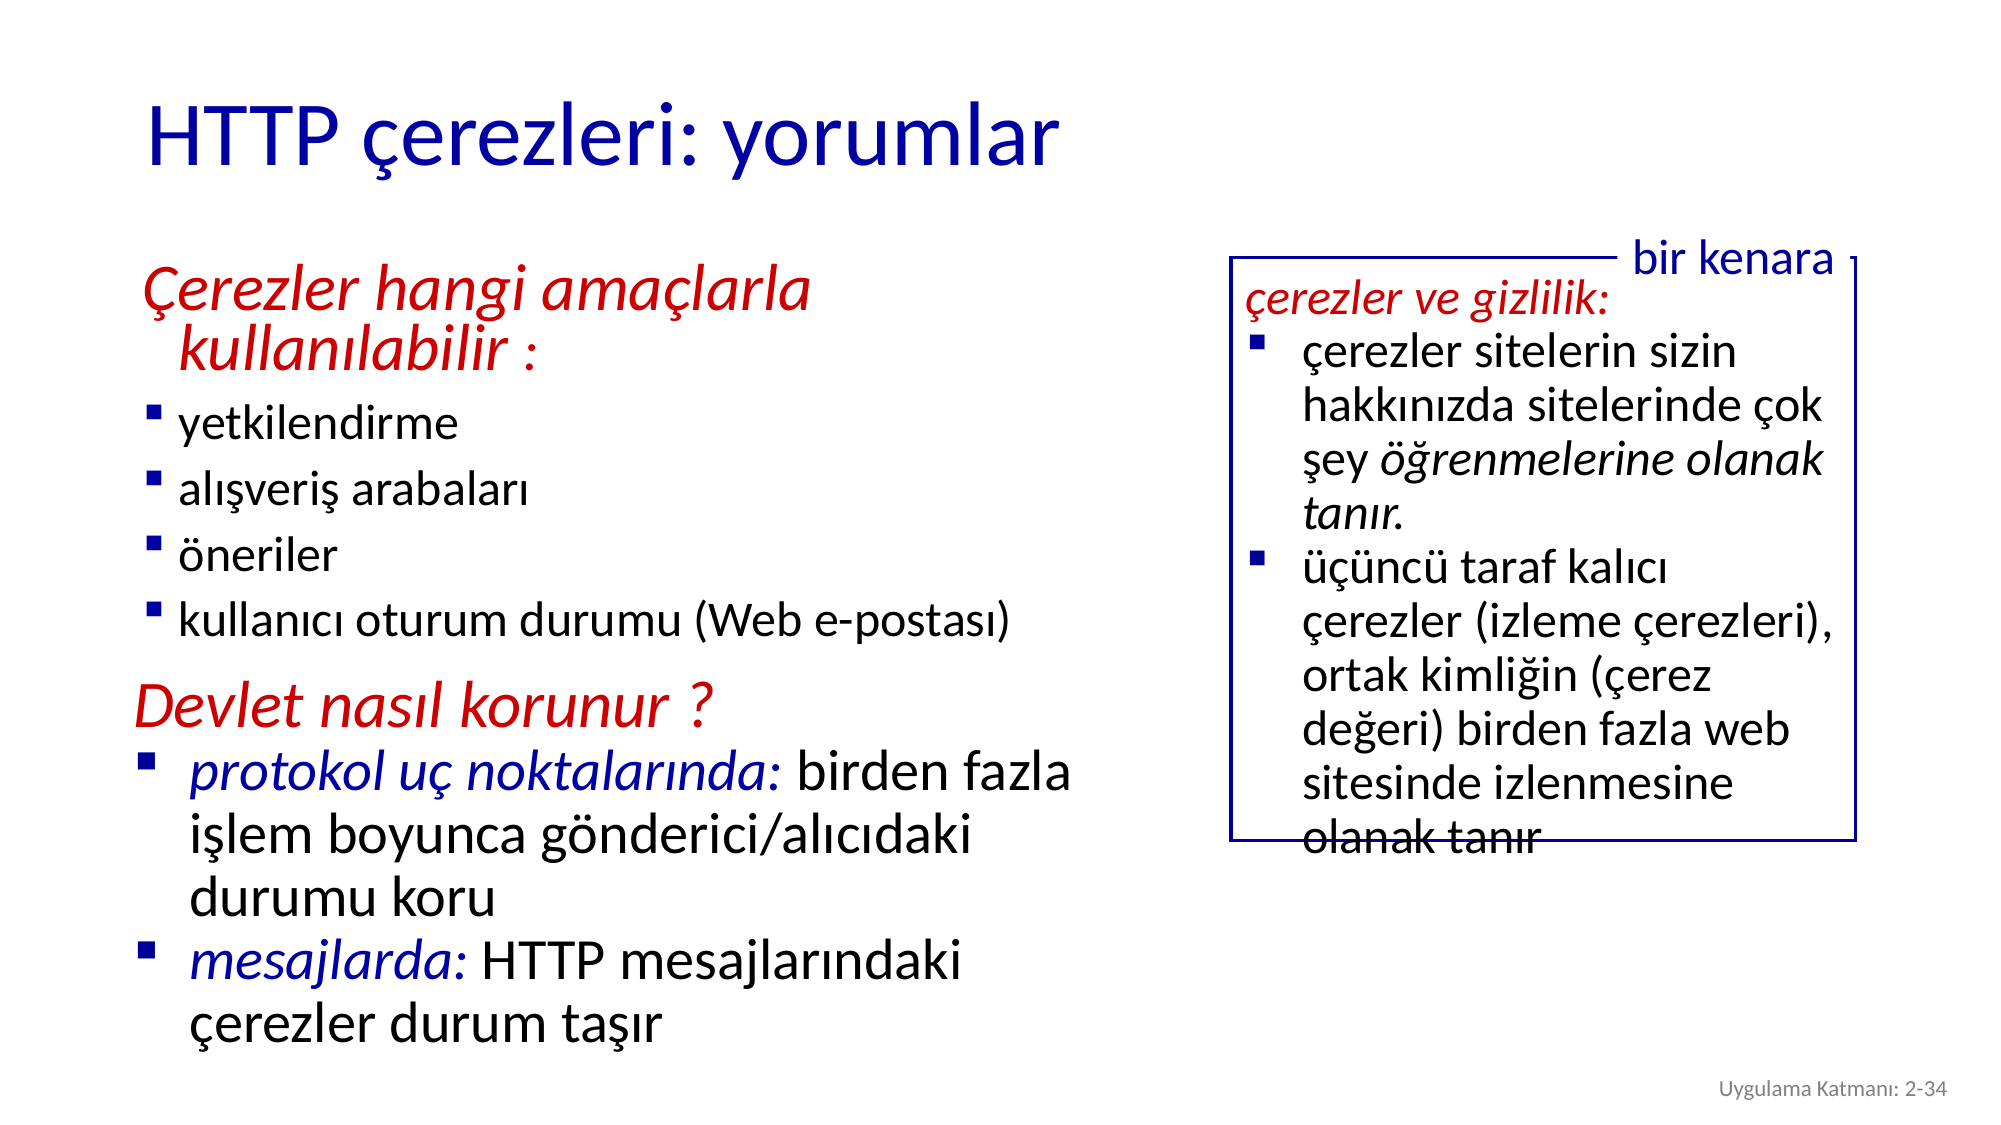

# HTTP çerezleri: yorumlar
bir kenara
Çerezler hangi amaçlarla kullanılabilir :
yetkilendirme
alışveriş arabaları
öneriler
kullanıcı oturum durumu (Web e-postası)
çerezler ve gizlilik:
çerezler sitelerin sizin hakkınızda sitelerinde çok şey öğrenmelerine olanak tanır.
üçüncü taraf kalıcı çerezler (izleme çerezleri), ortak kimliğin (çerez değeri) birden fazla web sitesinde izlenmesine olanak tanır
Devlet nasıl korunur ?
protokol uç noktalarında: birden fazla işlem boyunca gönderici/alıcıdaki durumu koru
mesajlarda: HTTP mesajlarındaki çerezler durum taşır
Uygulama Katmanı: 2-34